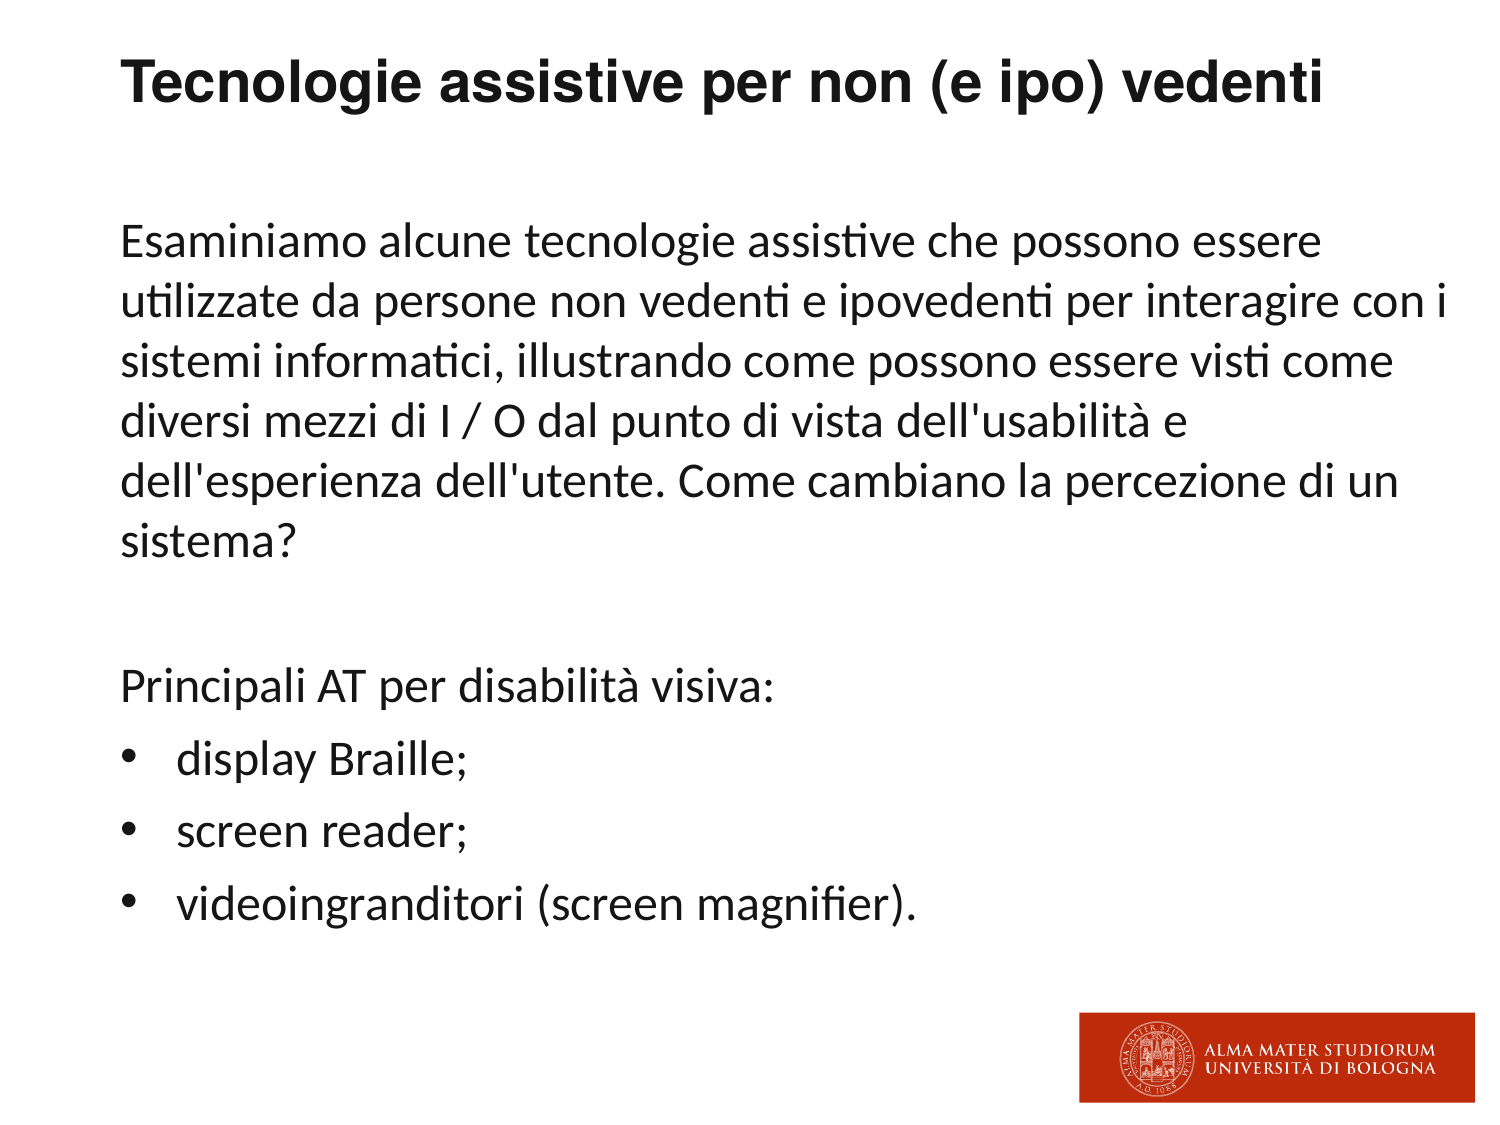

# Tecnologie assistive per non (e ipo) vedenti
Esaminiamo alcune tecnologie assistive che possono essere utilizzate da persone non vedenti e ipovedenti per interagire con i sistemi informatici, illustrando come possono essere visti come diversi mezzi di I / O dal punto di vista dell'usabilità e dell'esperienza dell'utente. Come cambiano la percezione di un sistema?

Principali AT per disabilità visiva:
display Braille;
screen reader;
videoingranditori (screen magnifier).